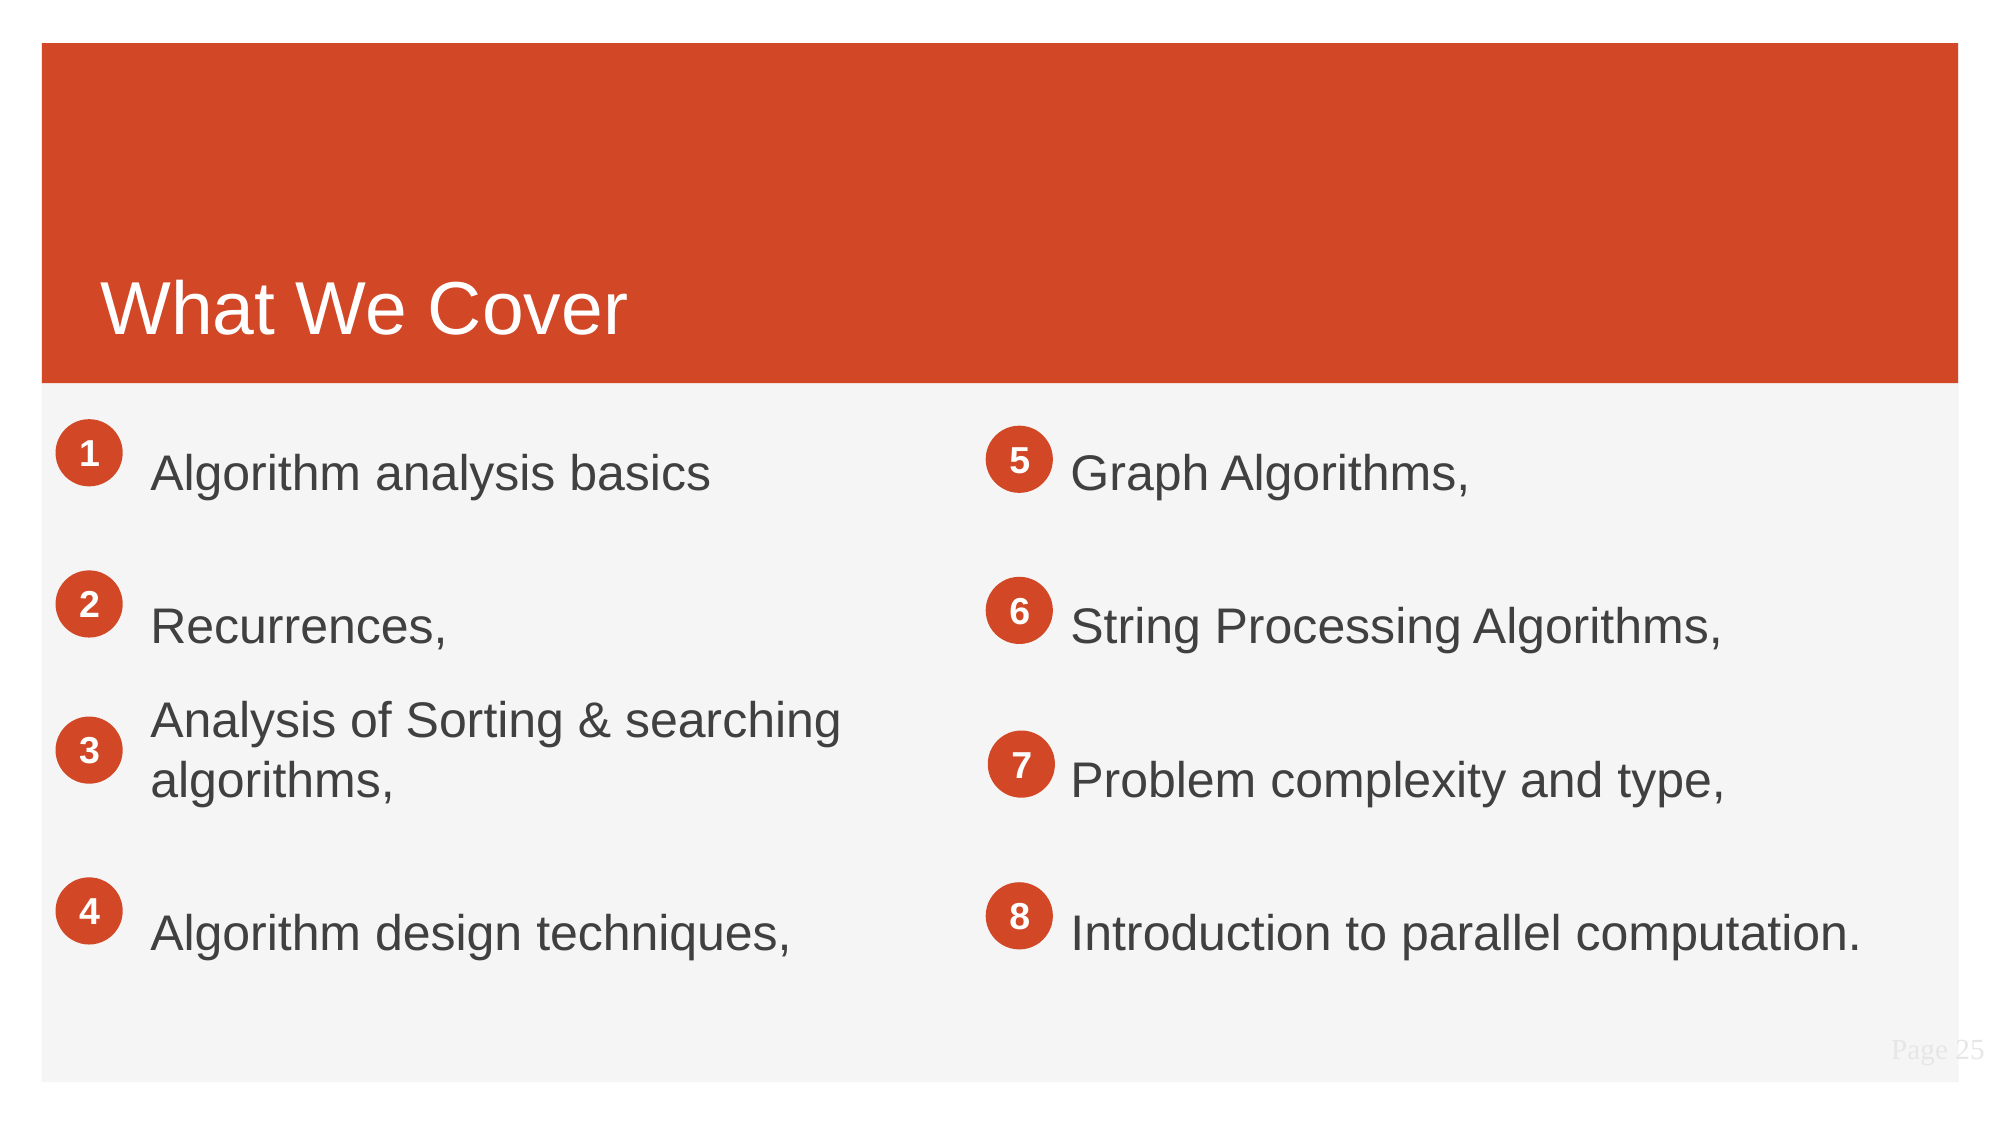

# What We Cover
Algorithm analysis basics
Recurrences,
Analysis of Sorting & searching algorithms,
Algorithm design techniques,
Graph Algorithms,
String Processing Algorithms,
Problem complexity and type,
Introduction to parallel computation.

1

5

2

6

3

7

4

8
Page 25